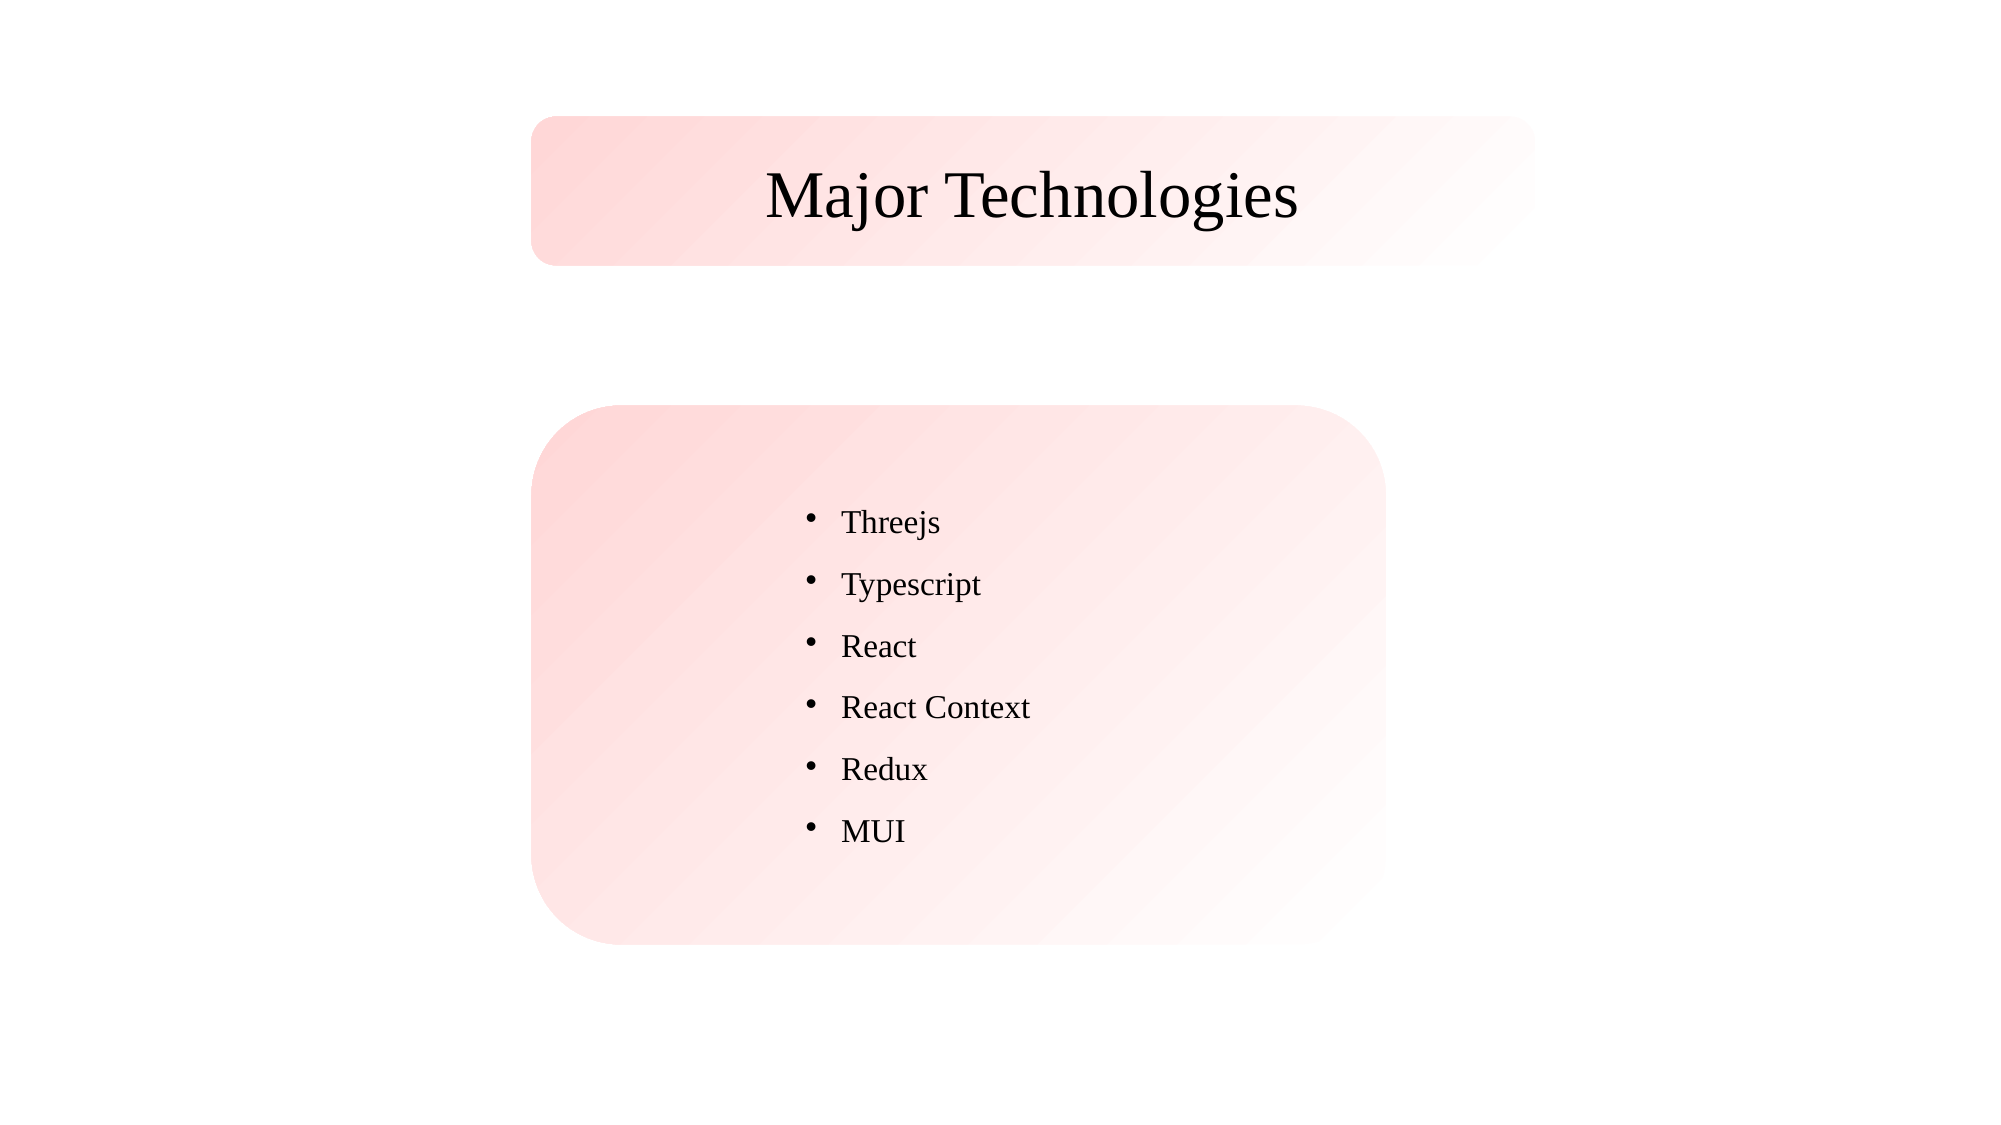

Major Technologies

Threejs
Typescript
React
React Context
Redux
MUI